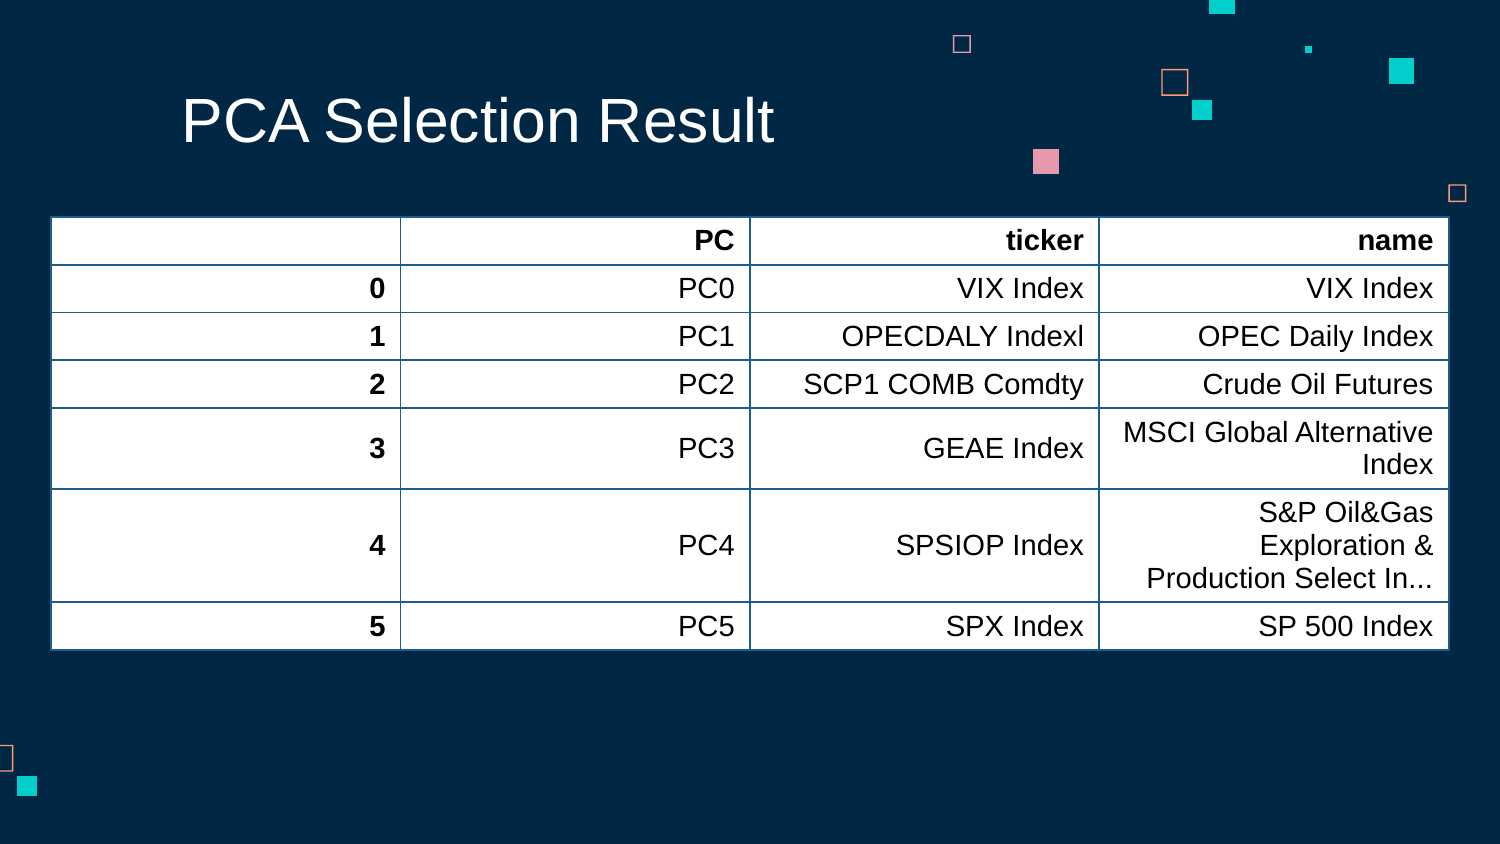

PCA Selection Result
|  | PC | ticker | name |
| --- | --- | --- | --- |
| 0 | PC0 | VIX Index | VIX Index |
| 1 | PC1 | OPECDALY Indexl | OPEC Daily Index |
| 2 | PC2 | SCP1 COMB Comdty | Crude Oil Futures |
| 3 | PC3 | GEAE Index | MSCI Global Alternative Index |
| 4 | PC4 | SPSIOP Index | S&P Oil&Gas Exploration & Production Select In... |
| 5 | PC5 | SPX Index | SP 500 Index |